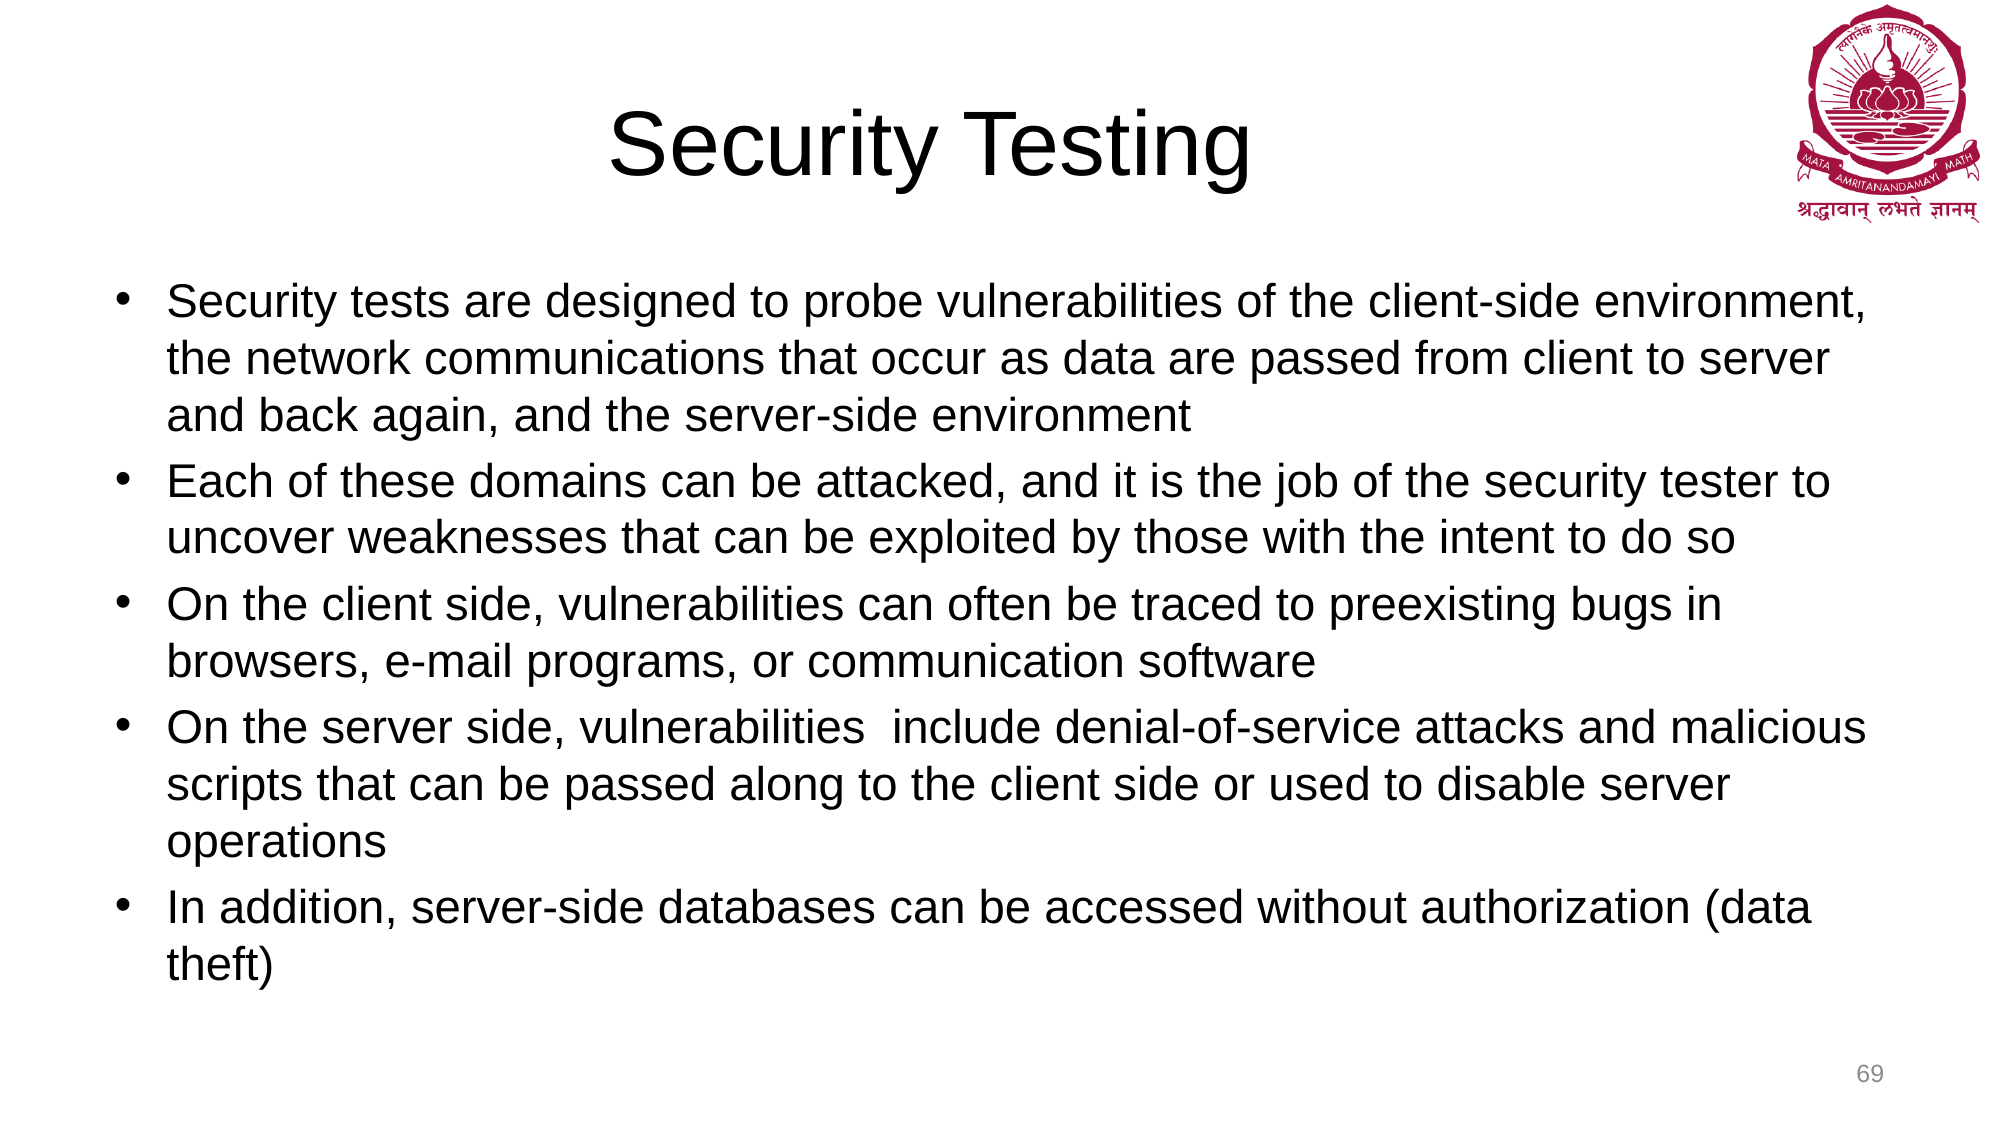

# Security Testing
Security tests are designed to probe vulnerabilities of the client-side environment, the network communications that occur as data are passed from client to server and back again, and the server-side environment
Each of these domains can be attacked, and it is the job of the security tester to uncover weaknesses that can be exploited by those with the intent to do so
On the client side, vulnerabilities can often be traced to preexisting bugs in browsers, e-mail programs, or communication software
On the server side, vulnerabilities  include denial-of-service attacks and malicious scripts that can be passed along to the client side or used to disable server operations
In addition, server-side databases can be accessed without authorization (data theft)
69